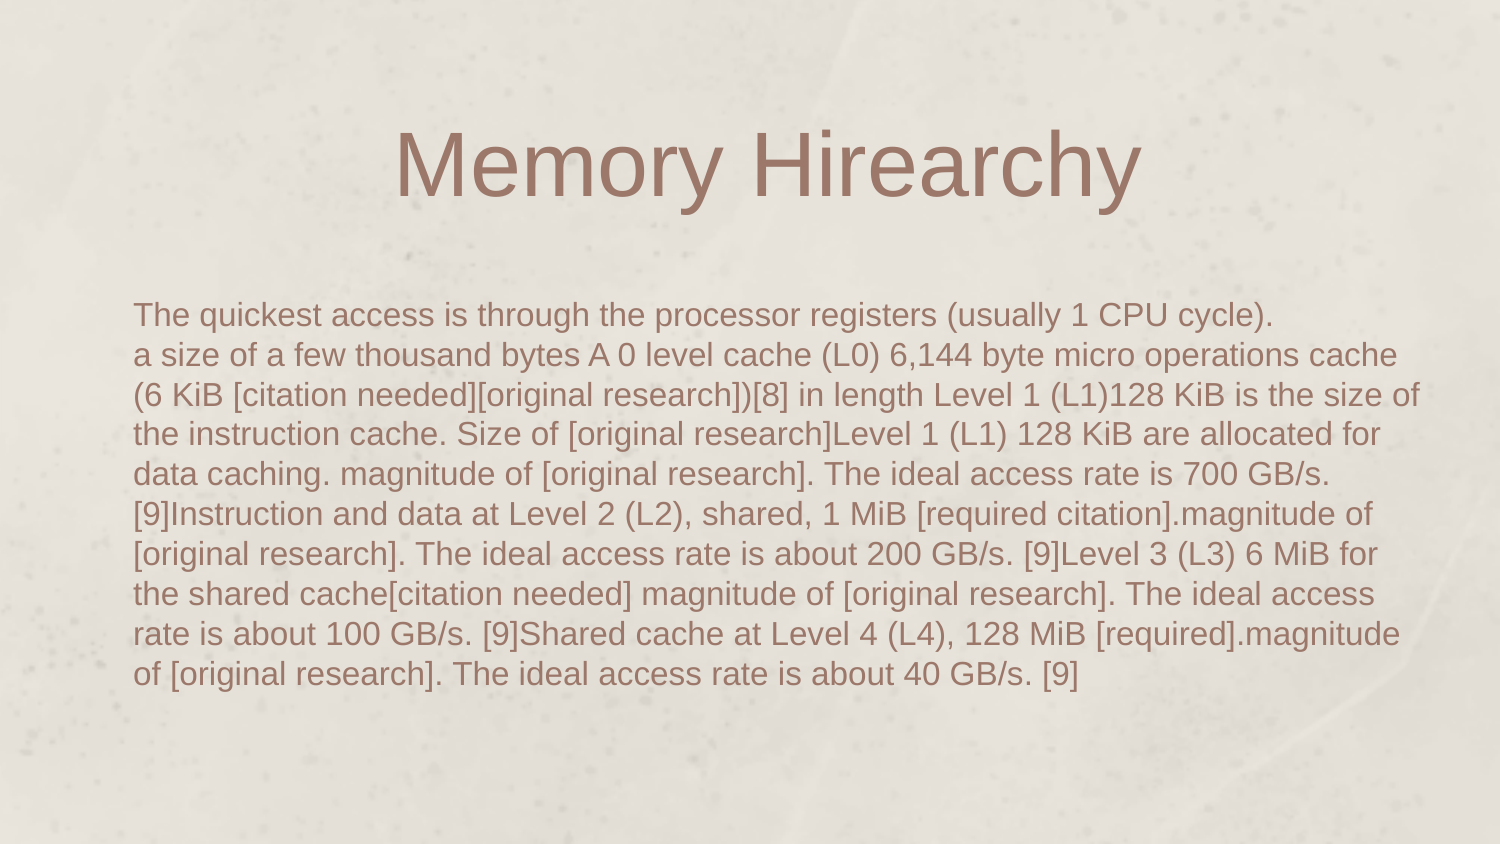

# Memory Hirearchy
The quickest access is through the processor registers (usually 1 CPU cycle).
a size of a few thousand bytes A 0 level cache (L0) 6,144 byte micro operations cache (6 KiB [citation needed][original research])[8] in length Level 1 (L1)128 KiB is the size of the instruction cache. Size of [original research]Level 1 (L1) 128 KiB are allocated for data caching. magnitude of [original research]. The ideal access rate is 700 GB/s. [9]Instruction and data at Level 2 (L2), shared, 1 MiB [required citation].magnitude of [original research]. The ideal access rate is about 200 GB/s. [9]Level 3 (L3) 6 MiB for the shared cache[citation needed] magnitude of [original research]. The ideal access rate is about 100 GB/s. [9]Shared cache at Level 4 (L4), 128 MiB [required].magnitude of [original research]. The ideal access rate is about 40 GB/s. [9]